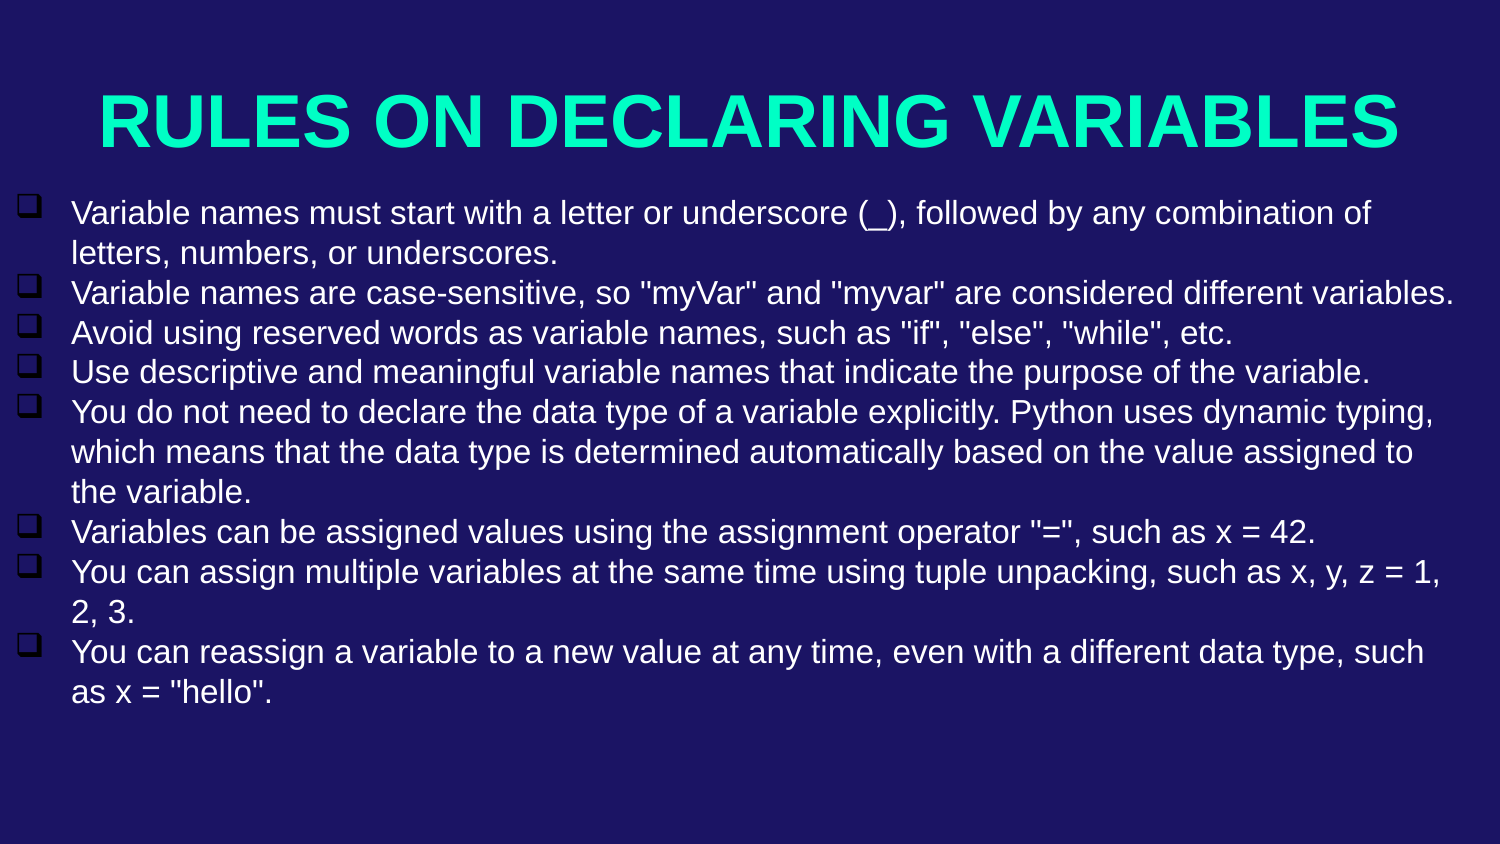

# RULES ON DECLARING VARIABLES
Variable names must start with a letter or underscore (_), followed by any combination of letters, numbers, or underscores.
Variable names are case-sensitive, so "myVar" and "myvar" are considered different variables.
Avoid using reserved words as variable names, such as "if", "else", "while", etc.
Use descriptive and meaningful variable names that indicate the purpose of the variable.
You do not need to declare the data type of a variable explicitly. Python uses dynamic typing, which means that the data type is determined automatically based on the value assigned to the variable.
Variables can be assigned values using the assignment operator "=", such as x = 42.
You can assign multiple variables at the same time using tuple unpacking, such as x, y, z = 1, 2, 3.
You can reassign a variable to a new value at any time, even with a different data type, such as x = "hello".